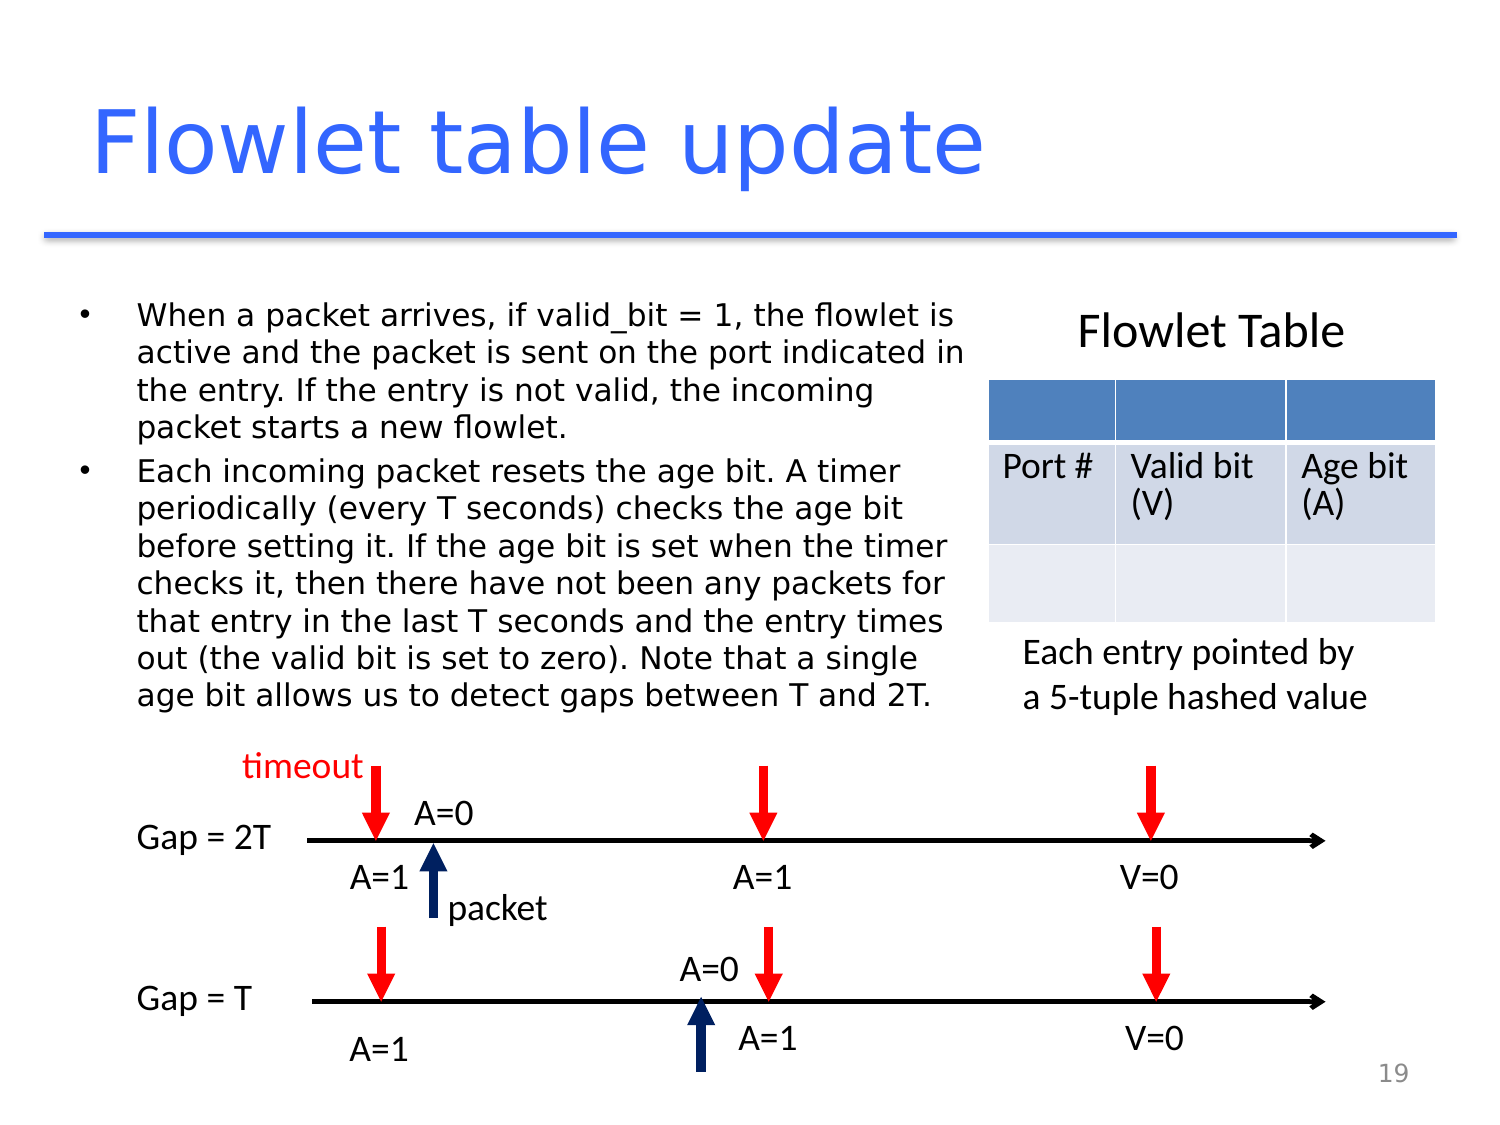

# Flowlet table update
When a packet arrives, if valid_bit = 1, the flowlet is active and the packet is sent on the port indicated in the entry. If the entry is not valid, the incoming packet starts a new flowlet.
Each incoming packet resets the age bit. A timer periodically (every T seconds) checks the age bit before setting it. If the age bit is set when the timer checks it, then there have not been any packets for that entry in the last T seconds and the entry times out (the valid bit is set to zero). Note that a single age bit allows us to detect gaps between T and 2T.

Flowlet Table
|  |  |  |
| --- | --- | --- |
| Port # | Valid bit (V) | Age bit (A) |
|  |  |  |
Each entry pointed by
a 5-tuple hashed value
timeout

A=0
Gap = 2T
A=1
A=1
V=0
packet
A=0
Gap = T
A=1
V=0
A=1
19